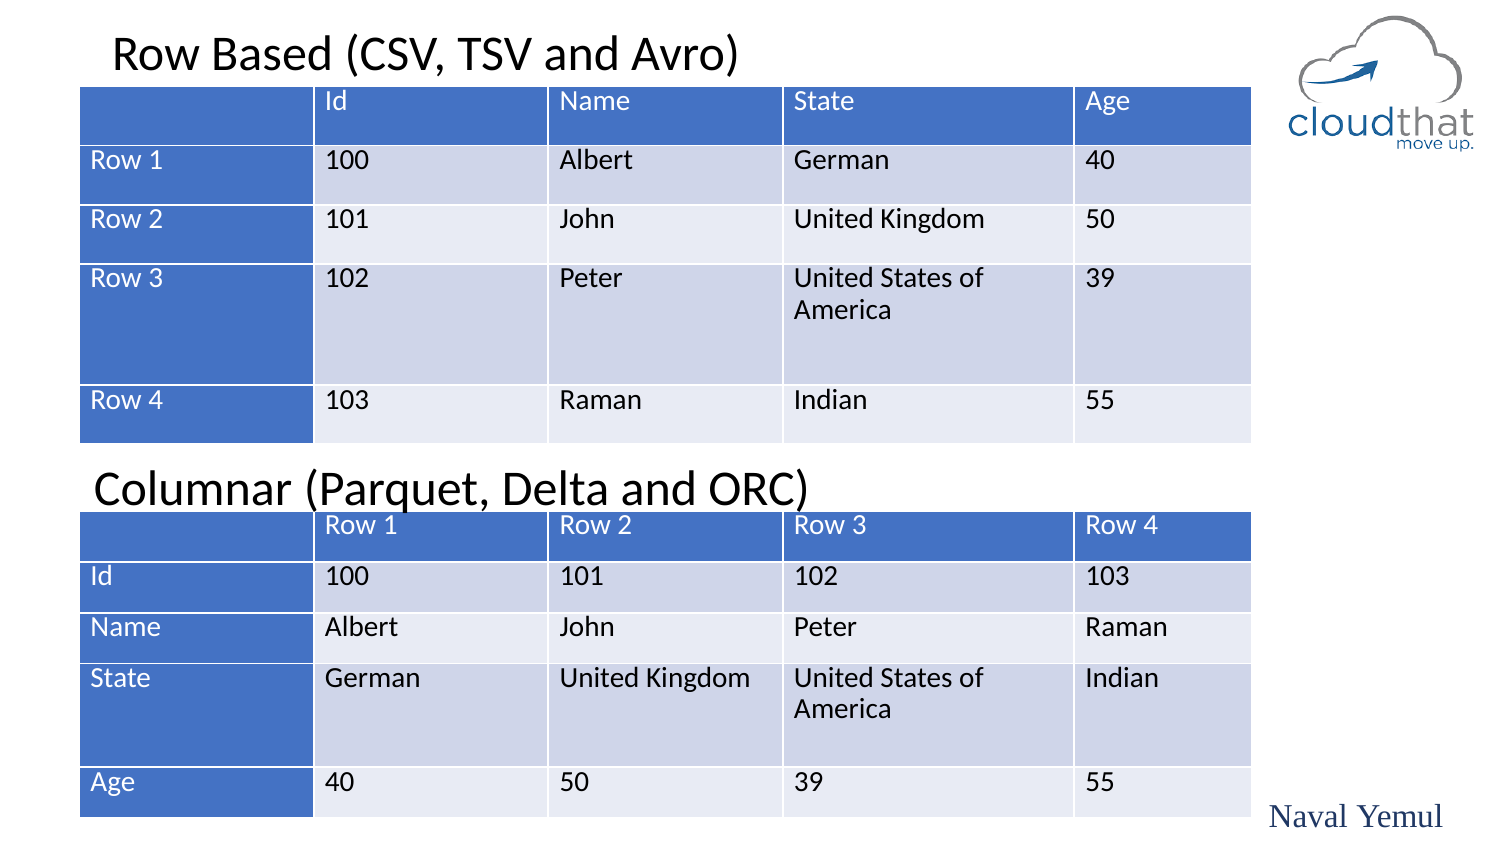

Row Based (CSV, TSV and Avro)
|  | Id | Name | State | Age |
| --- | --- | --- | --- | --- |
| Row 1 | 100 | Albert | German | 40 |
| Row 2 | 101 | John | United Kingdom | 50 |
| Row 3 | 102 | Peter | United States of America | 39 |
| Row 4 | 103 | Raman | Indian | 55 |
Columnar (Parquet, Delta and ORC)
|  | Row 1 | Row 2 | Row 3 | Row 4 |
| --- | --- | --- | --- | --- |
| Id | 100 | 101 | 102 | 103 |
| Name | Albert | John | Peter | Raman |
| State | German | United Kingdom | United States of America | Indian |
| Age | 40 | 50 | 39 | 55 |
Naval Yemul